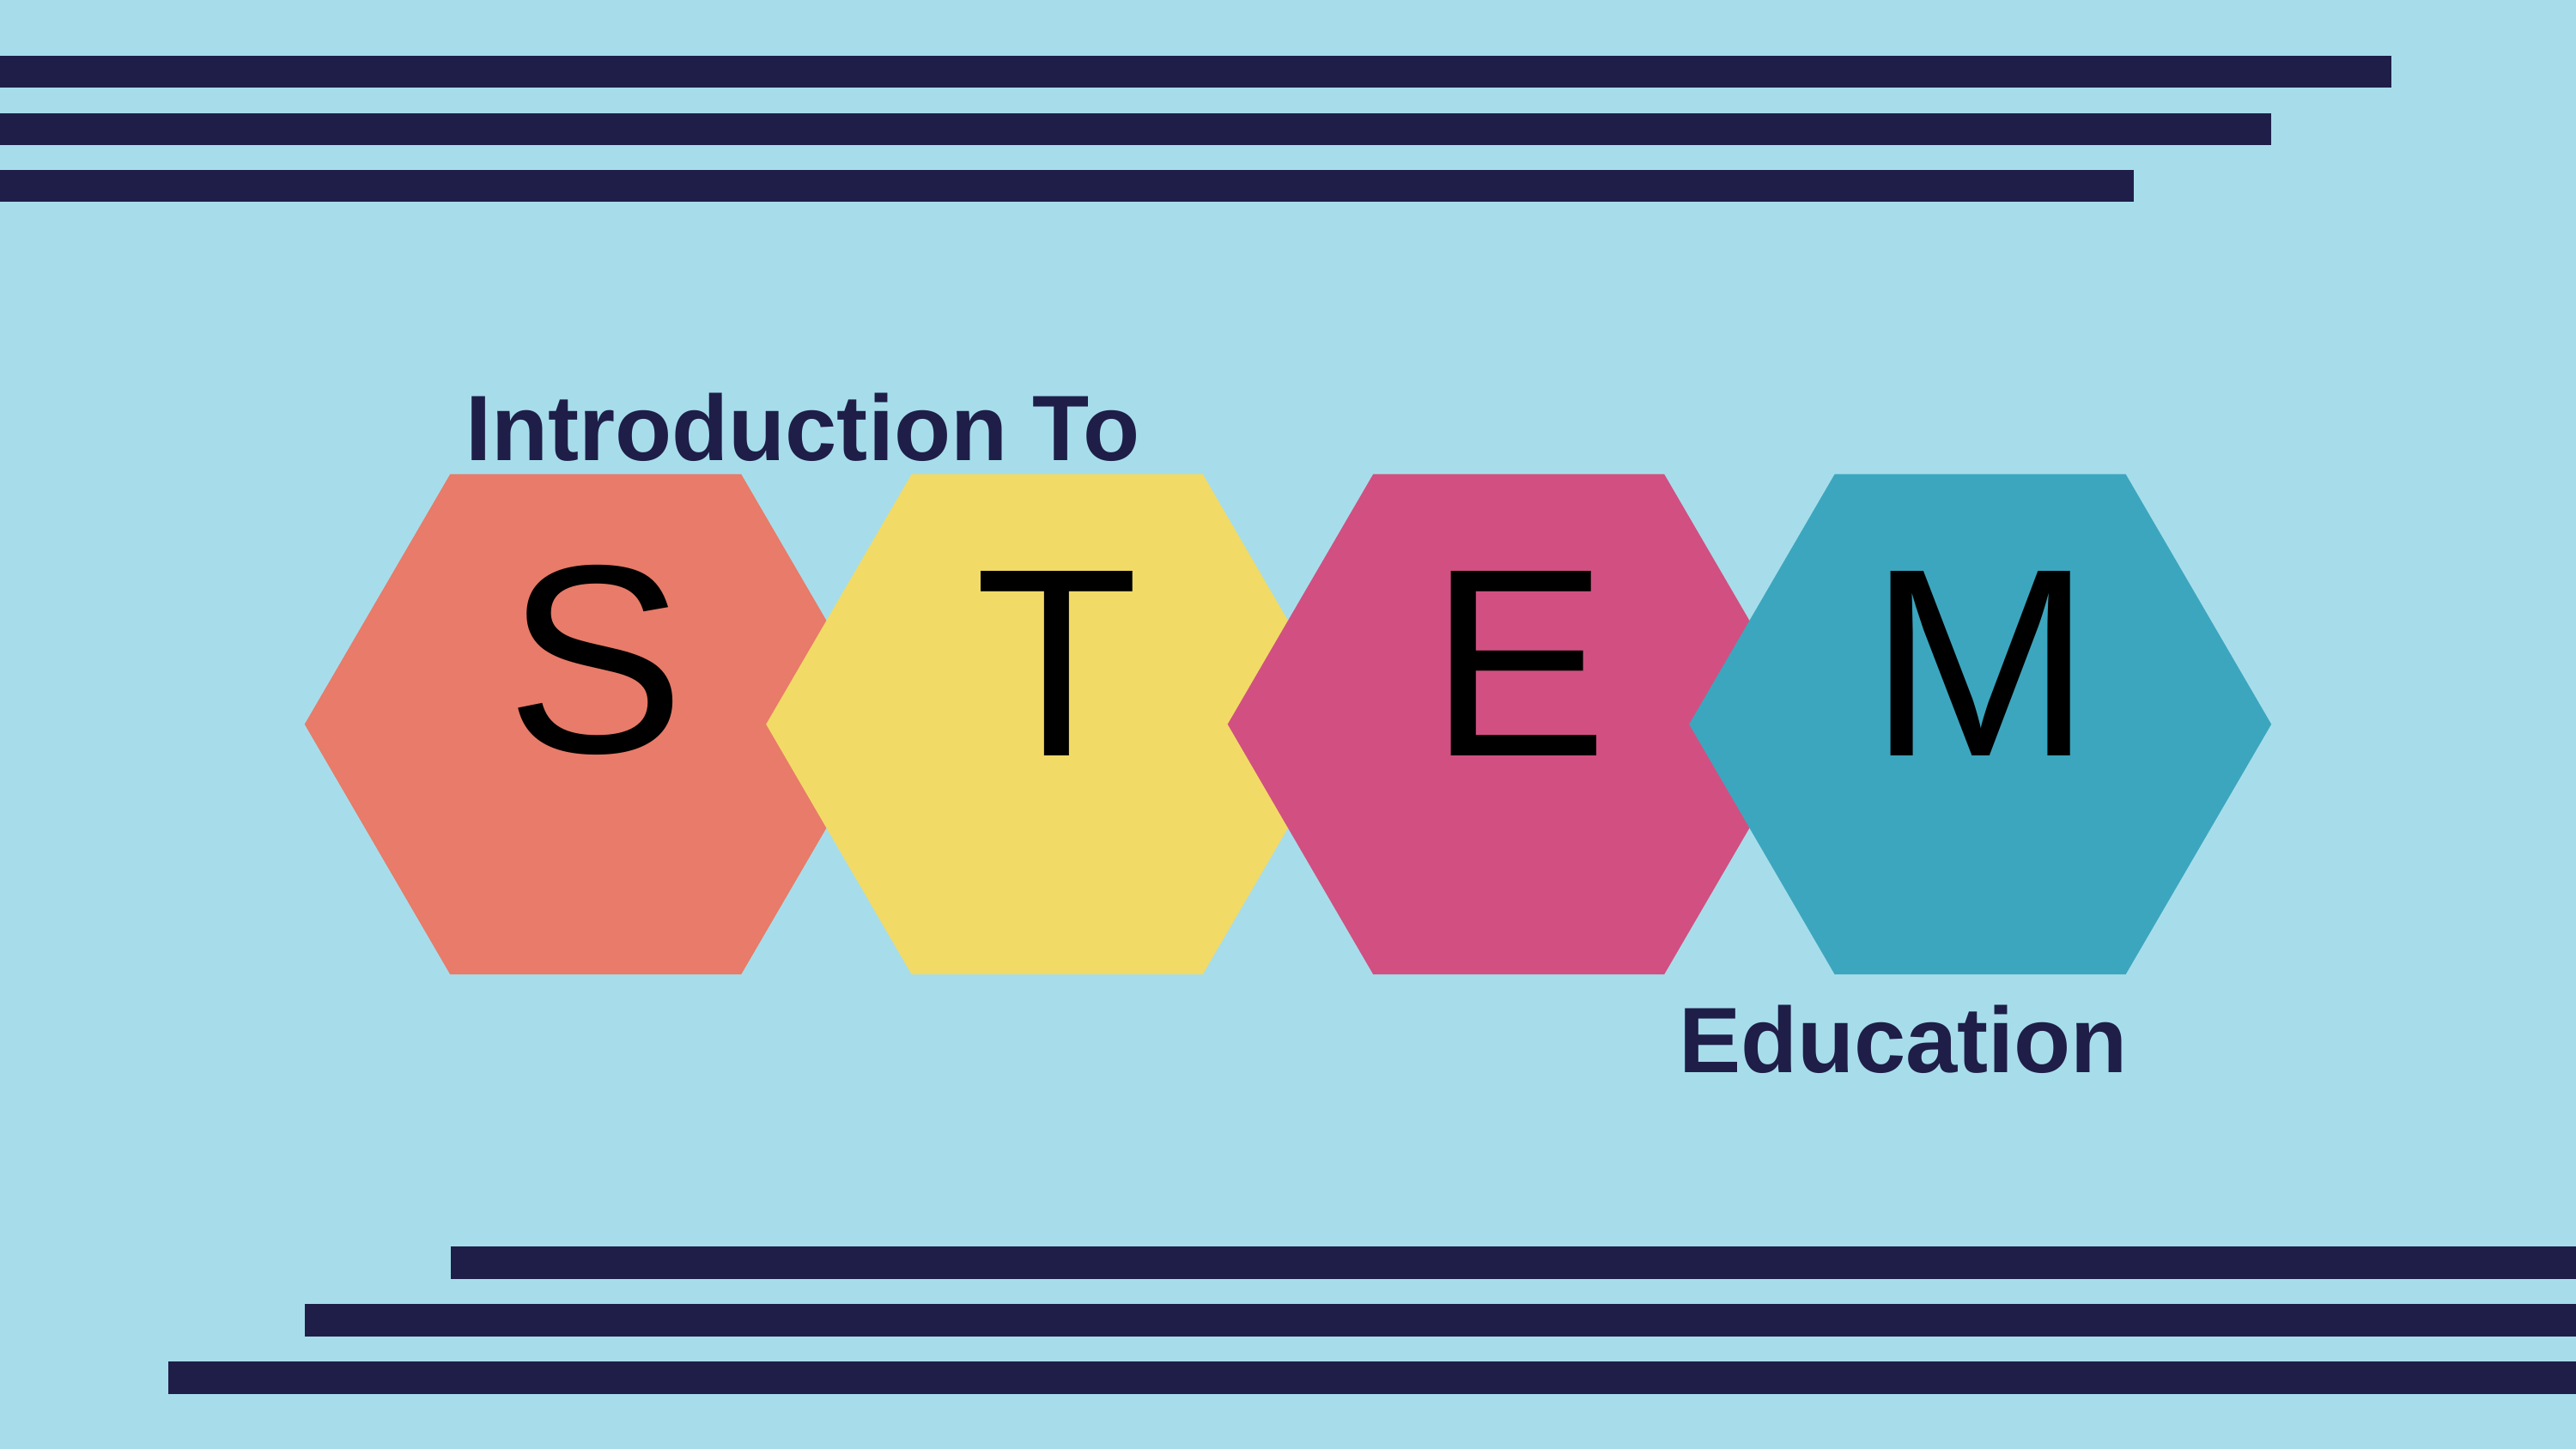

Introduction To

S

T

E

M
Education